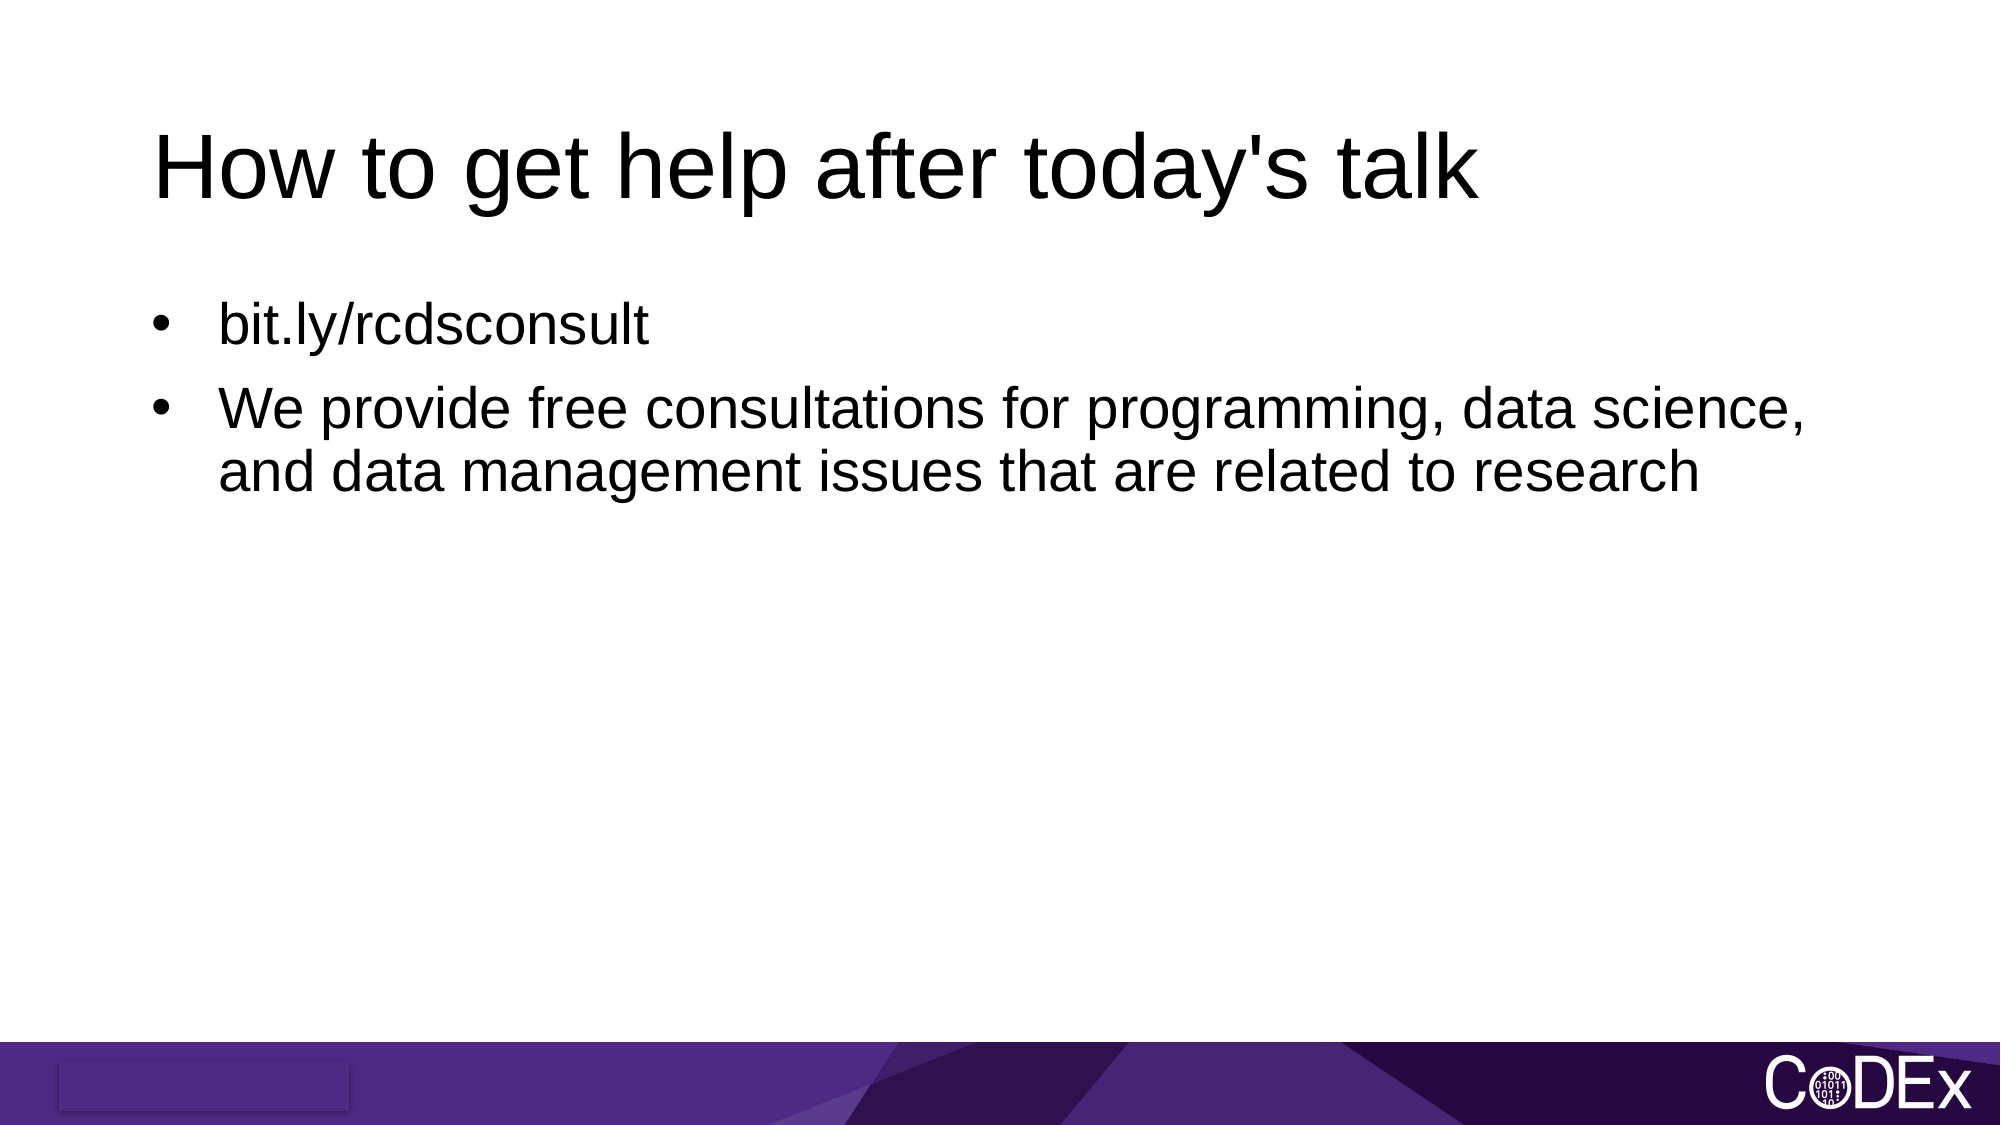

# How to get help after today's talk
bit.ly/rcdsconsult
We provide free consultations for programming, data science, and data management issues that are related to research